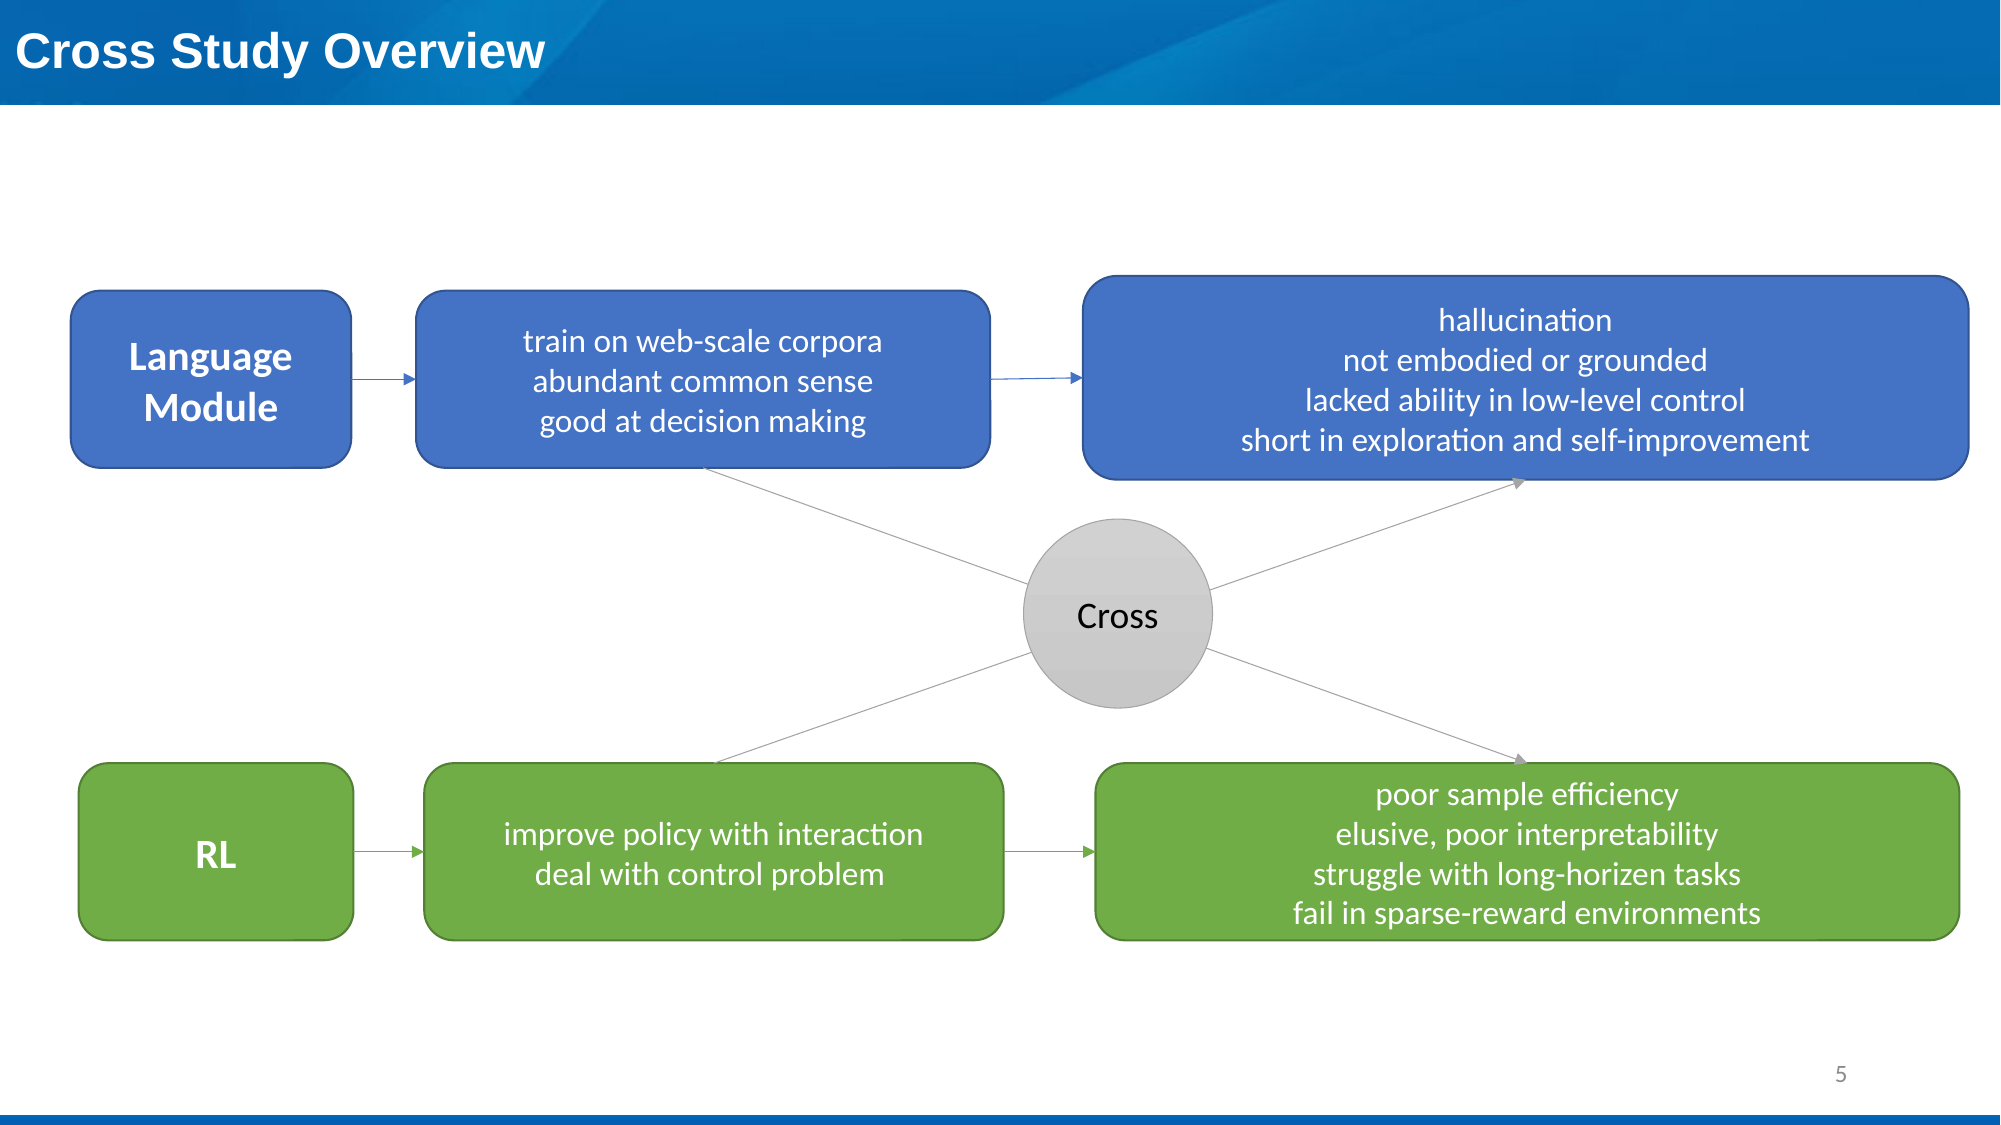

# Cross Study Overview

hallucination
not embodied or grounded
lacked ability in low-level control
short in exploration and self-improvement
Language
Module
train on web-scale corpora
abundant common sense
good at decision making
Cross
RL
improve policy with interaction
deal with control problem
poor sample efficiency
elusive, poor interpretability
struggle with long-horizen tasks
fail in sparse-reward environments
5